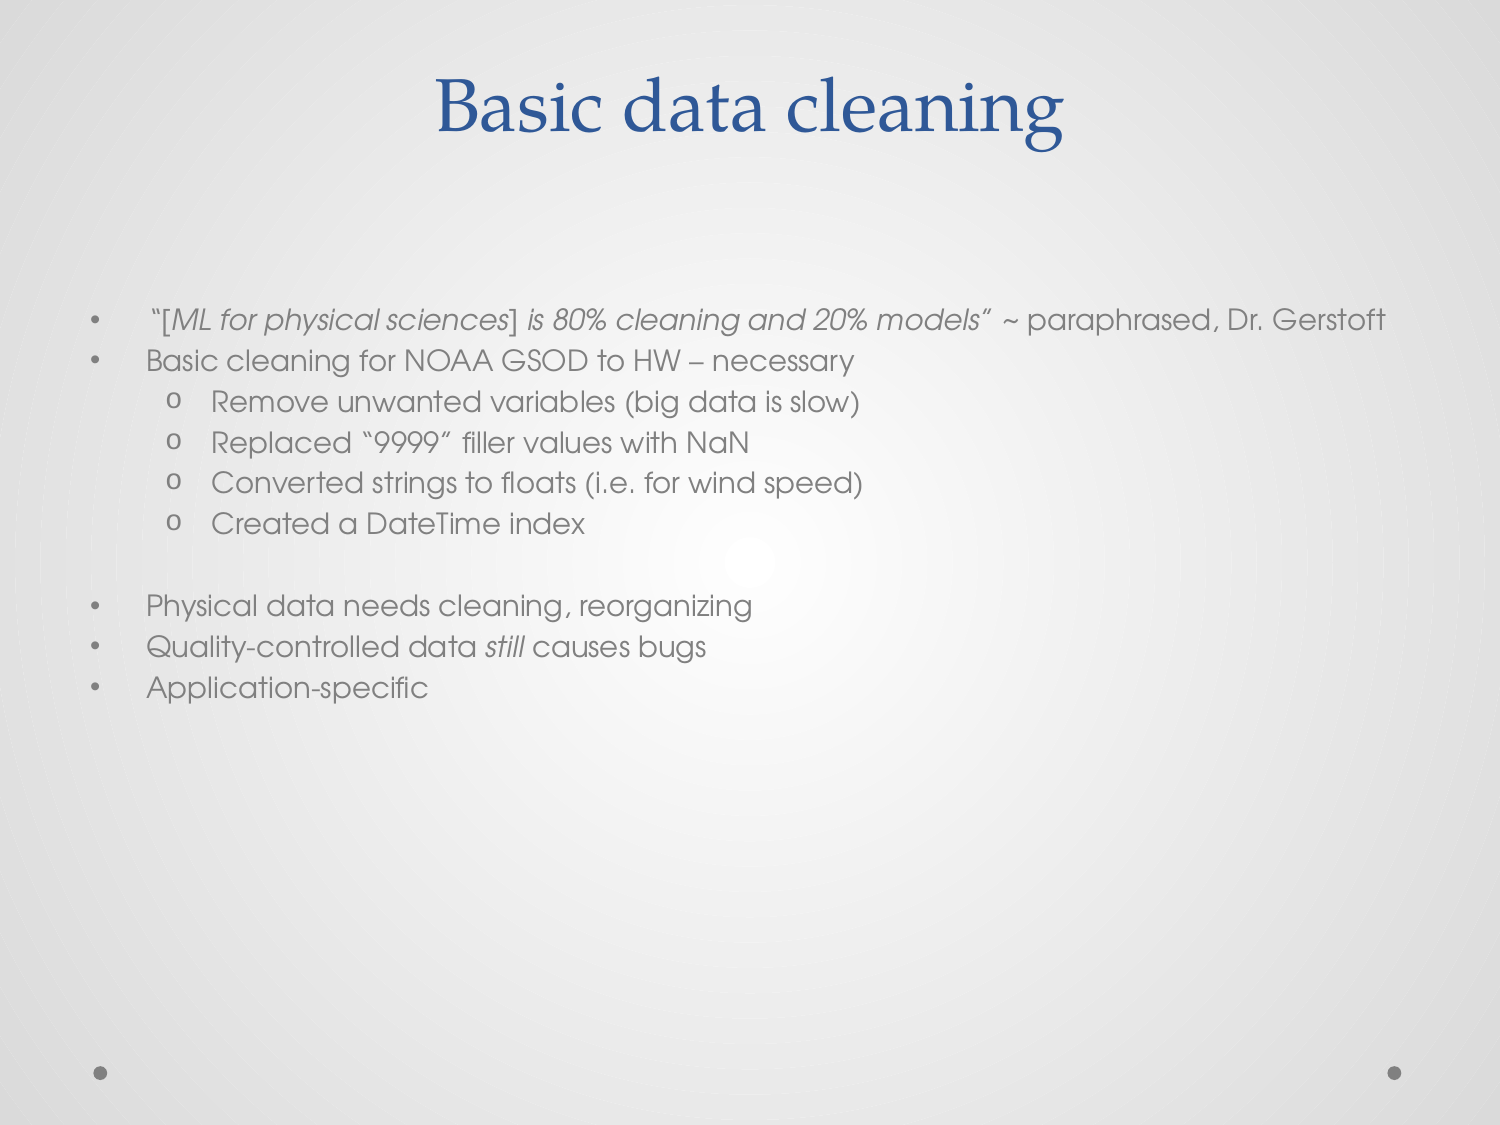

# Basic data cleaning
“[ML for physical sciences] is 80% cleaning and 20% models” ~ paraphrased, Dr. Gerstoft
Basic cleaning for NOAA GSOD to HW – necessary
Remove unwanted variables (big data is slow)
Replaced “9999” filler values with NaN
Converted strings to floats (i.e. for wind speed)
Created a DateTime index

Physical data needs cleaning, reorganizing
Quality-controlled data still causes bugs
Application-specific